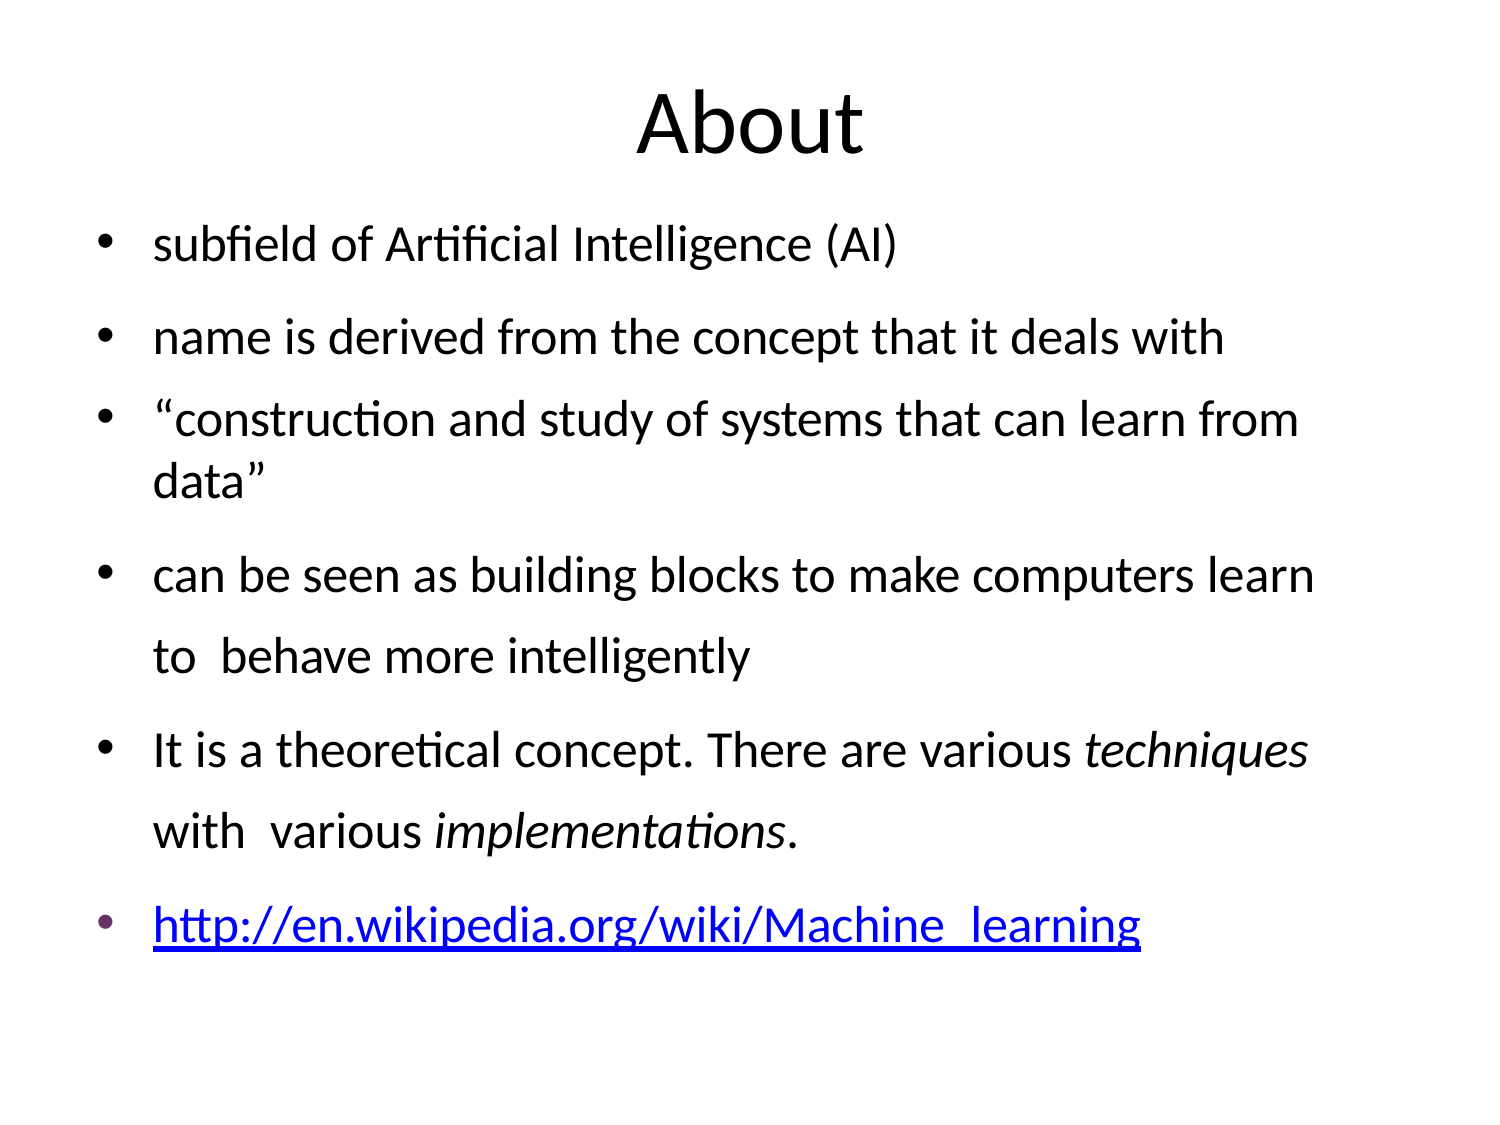

# About
subfield of Artificial Intelligence (AI)
name is derived from the concept that it deals with
“construction and study of systems that can learn from data”
can be seen as building blocks to make computers learn to  behave more intelligently
It is a theoretical concept. There are various techniques with  various implementations.
http://en.wikipedia.org/wiki/Machine_learning